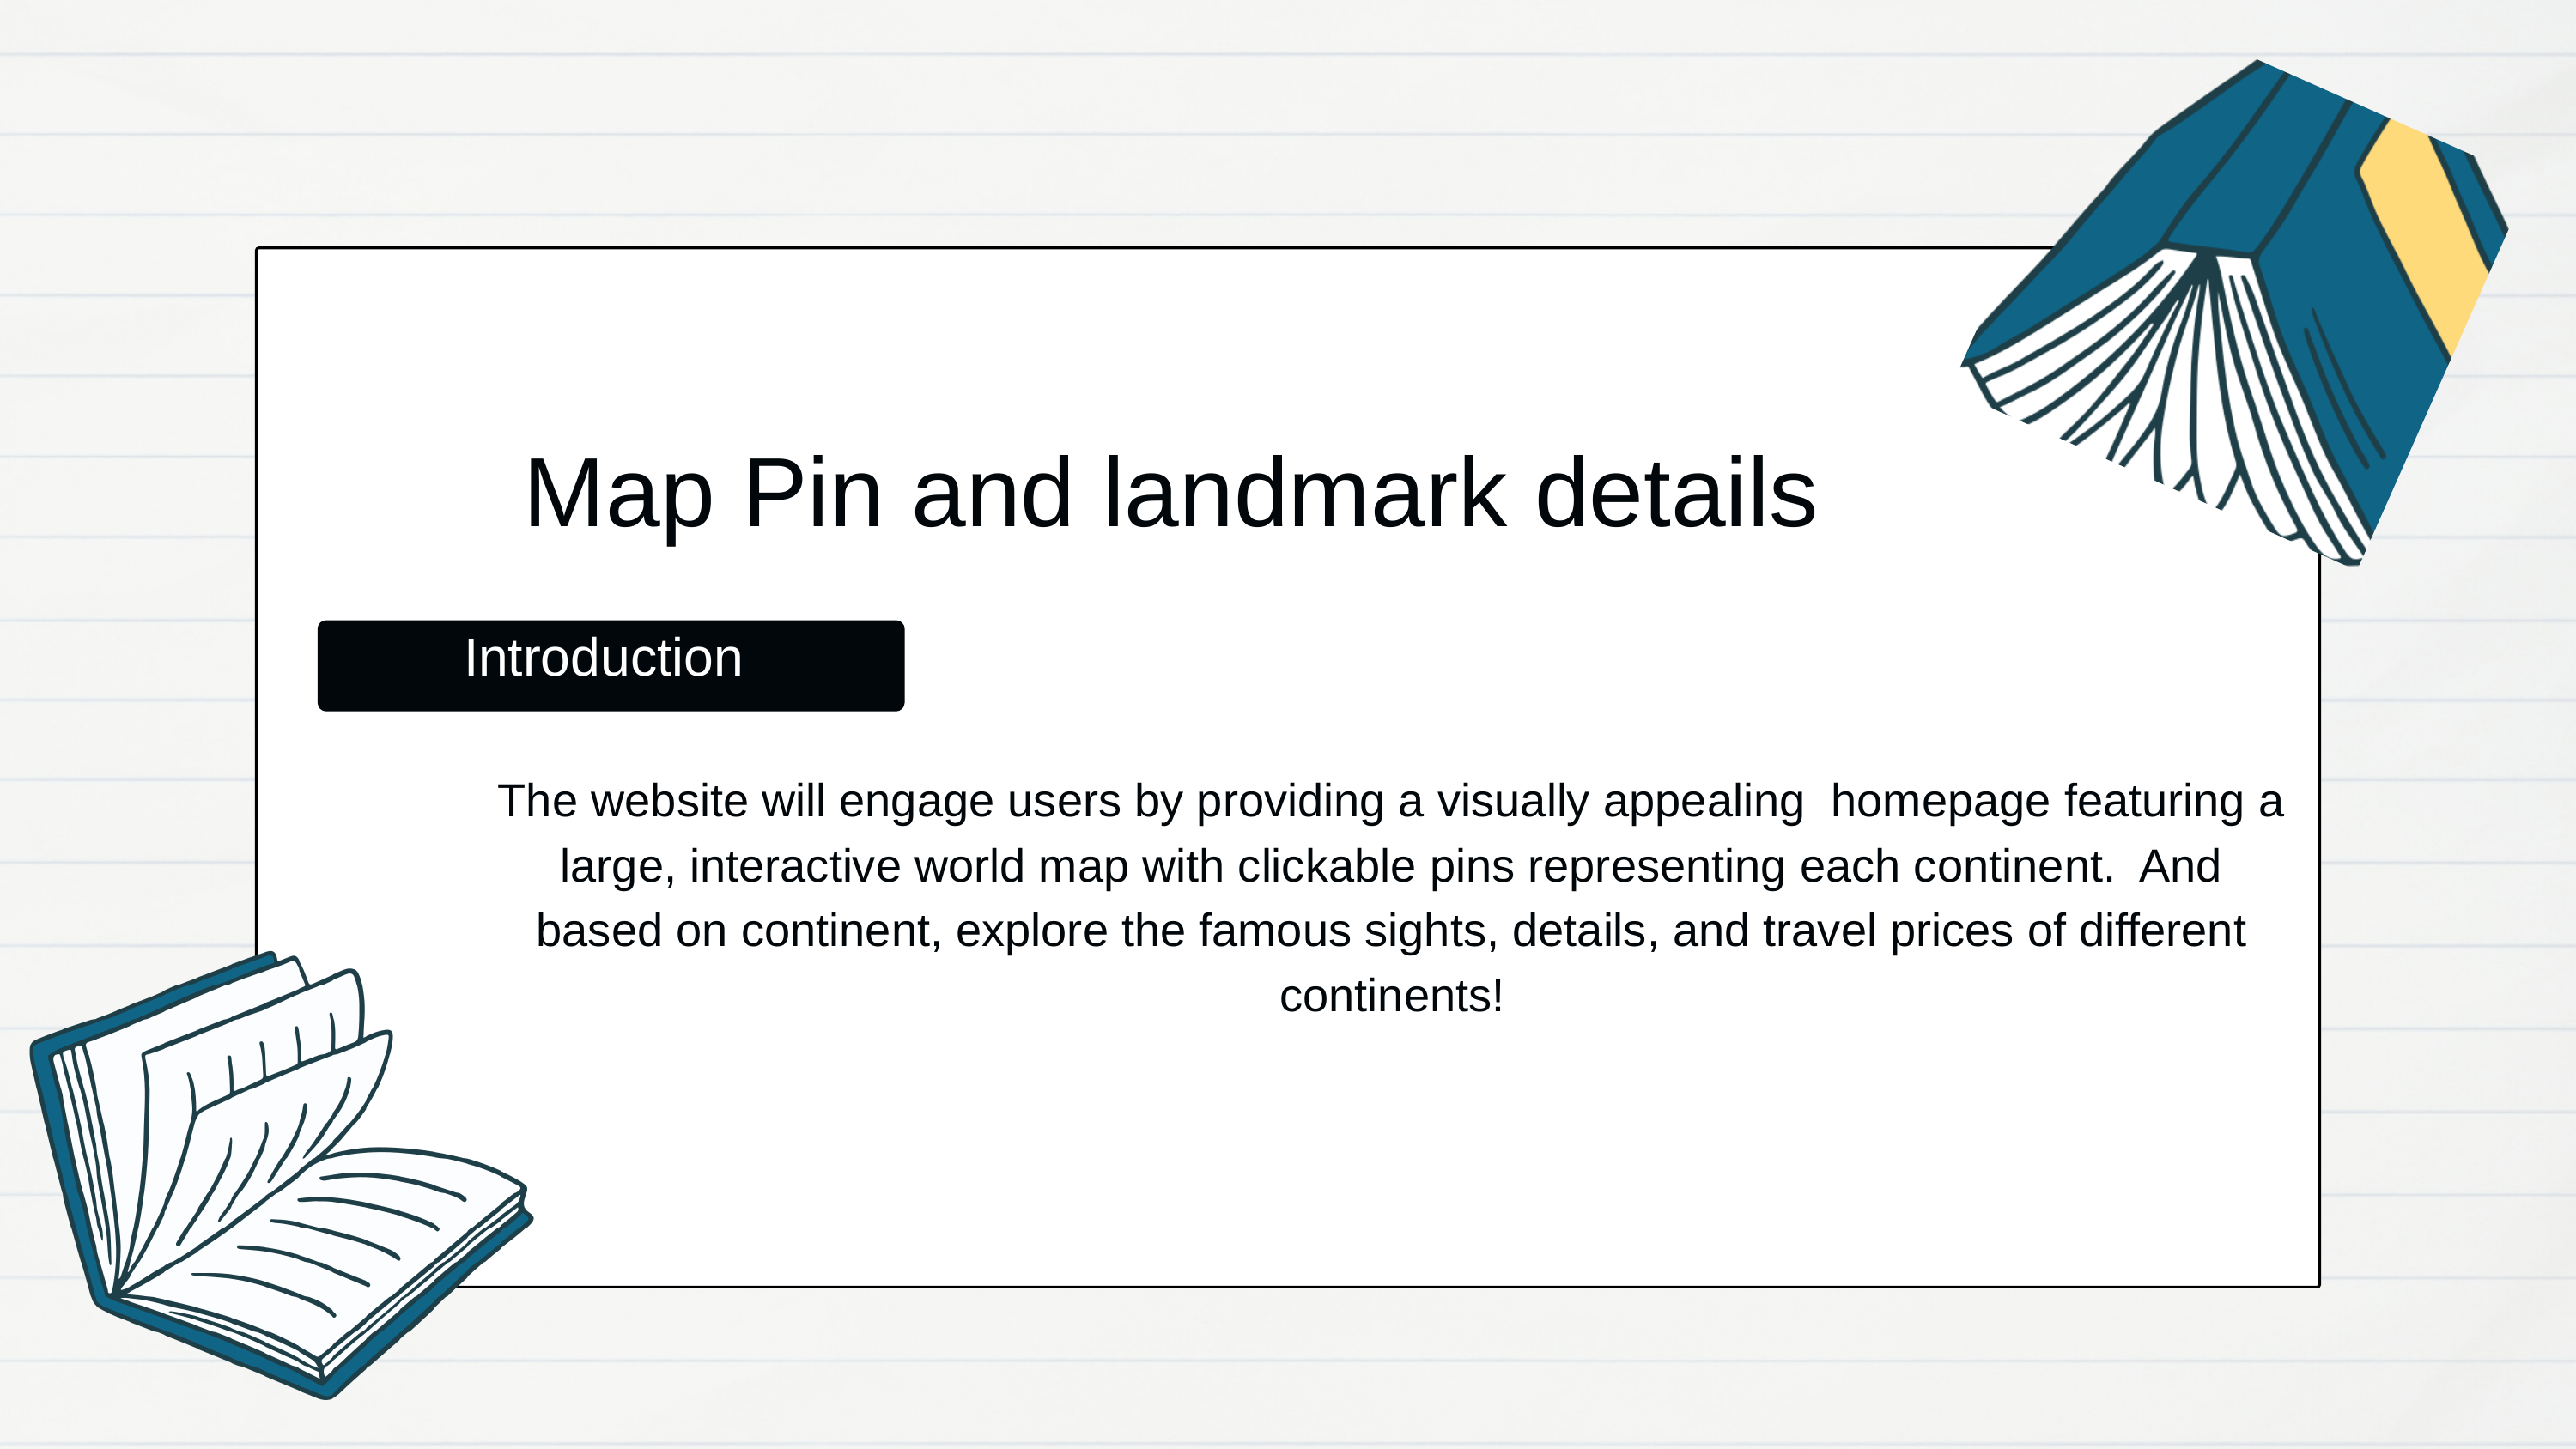

Map Pin and landmark details

Introduction
The website will engage users by providing a visually appealing  homepage featuring a large, interactive world map with clickable pins representing each continent.  And based on continent, explore the famous sights, details, and travel prices of different continents!